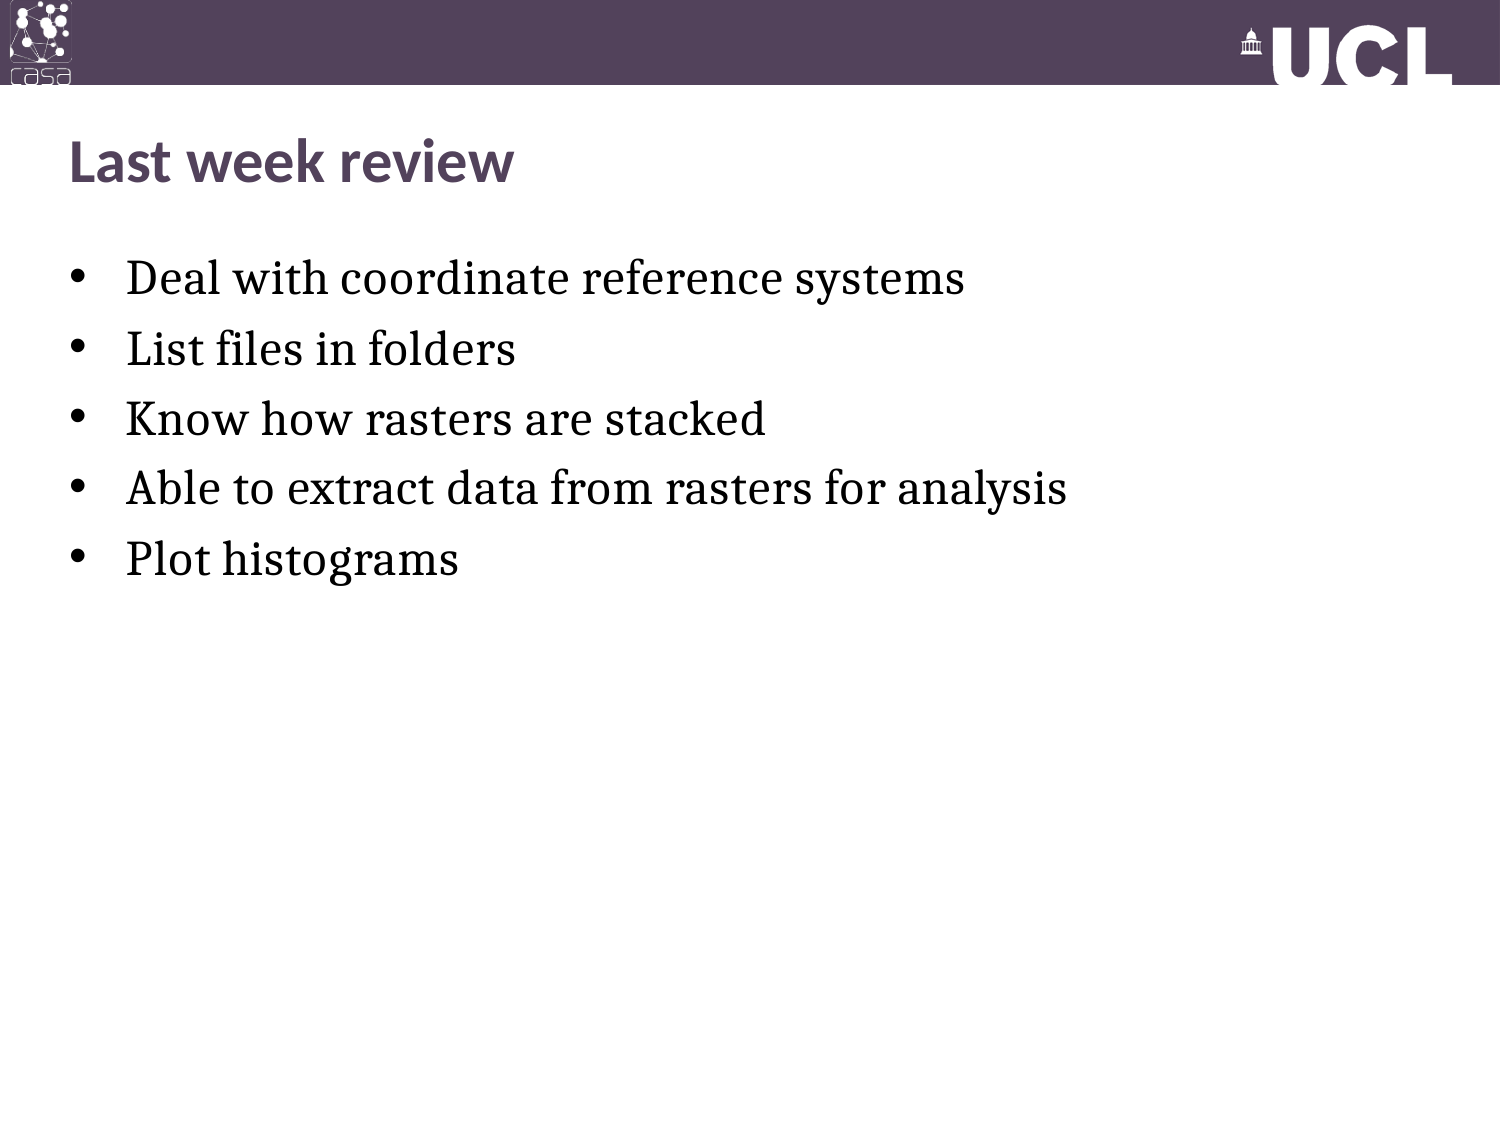

# Last week review
Deal with coordinate reference systems
List files in folders
Know how rasters are stacked
Able to extract data from rasters for analysis
Plot histograms